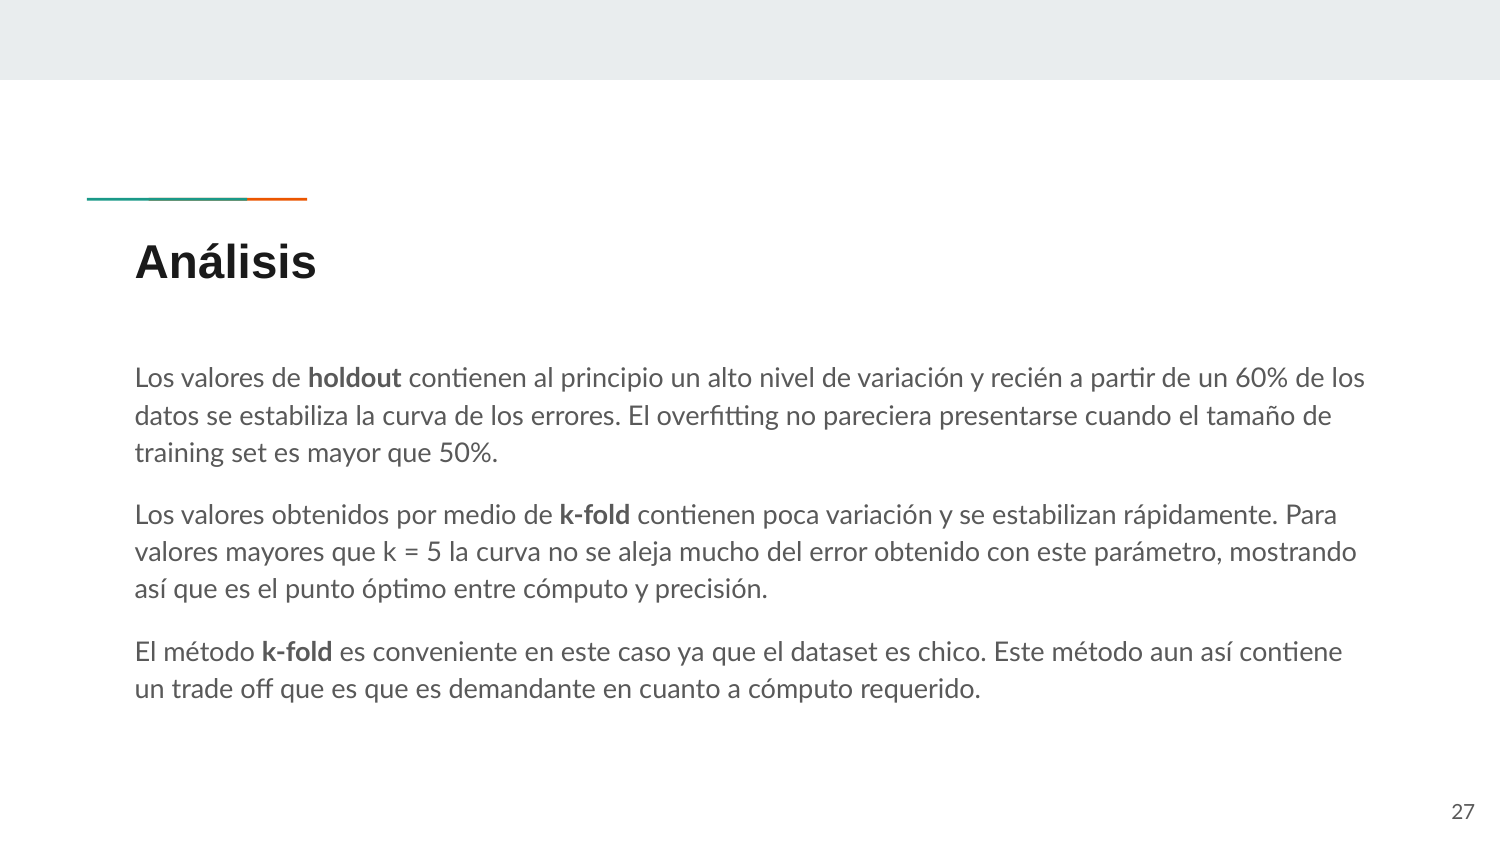

# Análisis
Los valores de holdout contienen al principio un alto nivel de variación y recién a partir de un 60% de los datos se estabiliza la curva de los errores. El overfitting no pareciera presentarse cuando el tamaño de training set es mayor que 50%.
Los valores obtenidos por medio de k-fold contienen poca variación y se estabilizan rápidamente. Para valores mayores que k = 5 la curva no se aleja mucho del error obtenido con este parámetro, mostrando así que es el punto óptimo entre cómputo y precisión.
El método k-fold es conveniente en este caso ya que el dataset es chico. Este método aun así contiene un trade off que es que es demandante en cuanto a cómputo requerido.
27